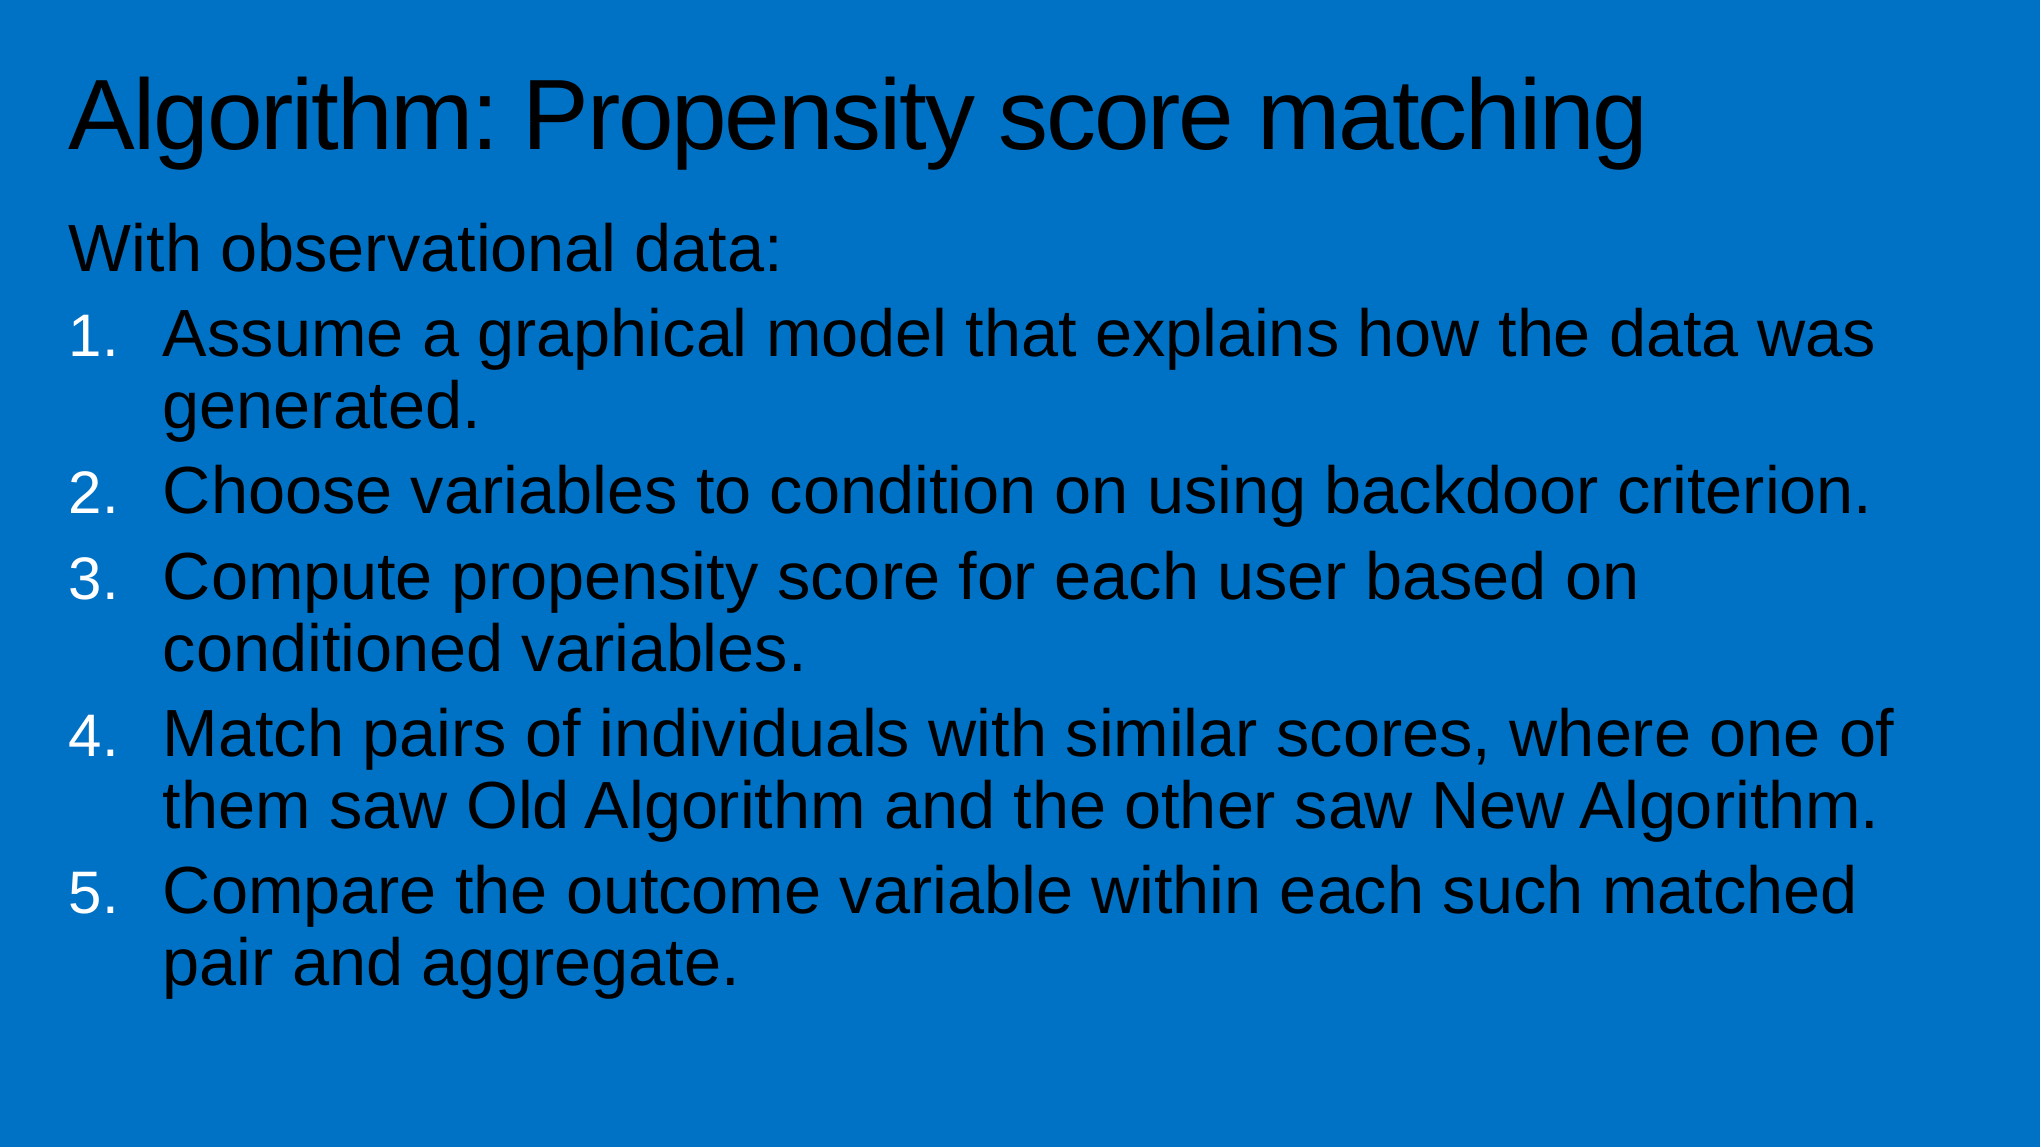

# Algorithm: Propensity score matching
With observational data:
Assume a graphical model that explains how the data was generated.
Choose variables to condition on using backdoor criterion.
Compute propensity score for each user based on conditioned variables.
Match pairs of individuals with similar scores, where one of them saw Old Algorithm and the other saw New Algorithm.
Compare the outcome variable within each such matched pair and aggregate.